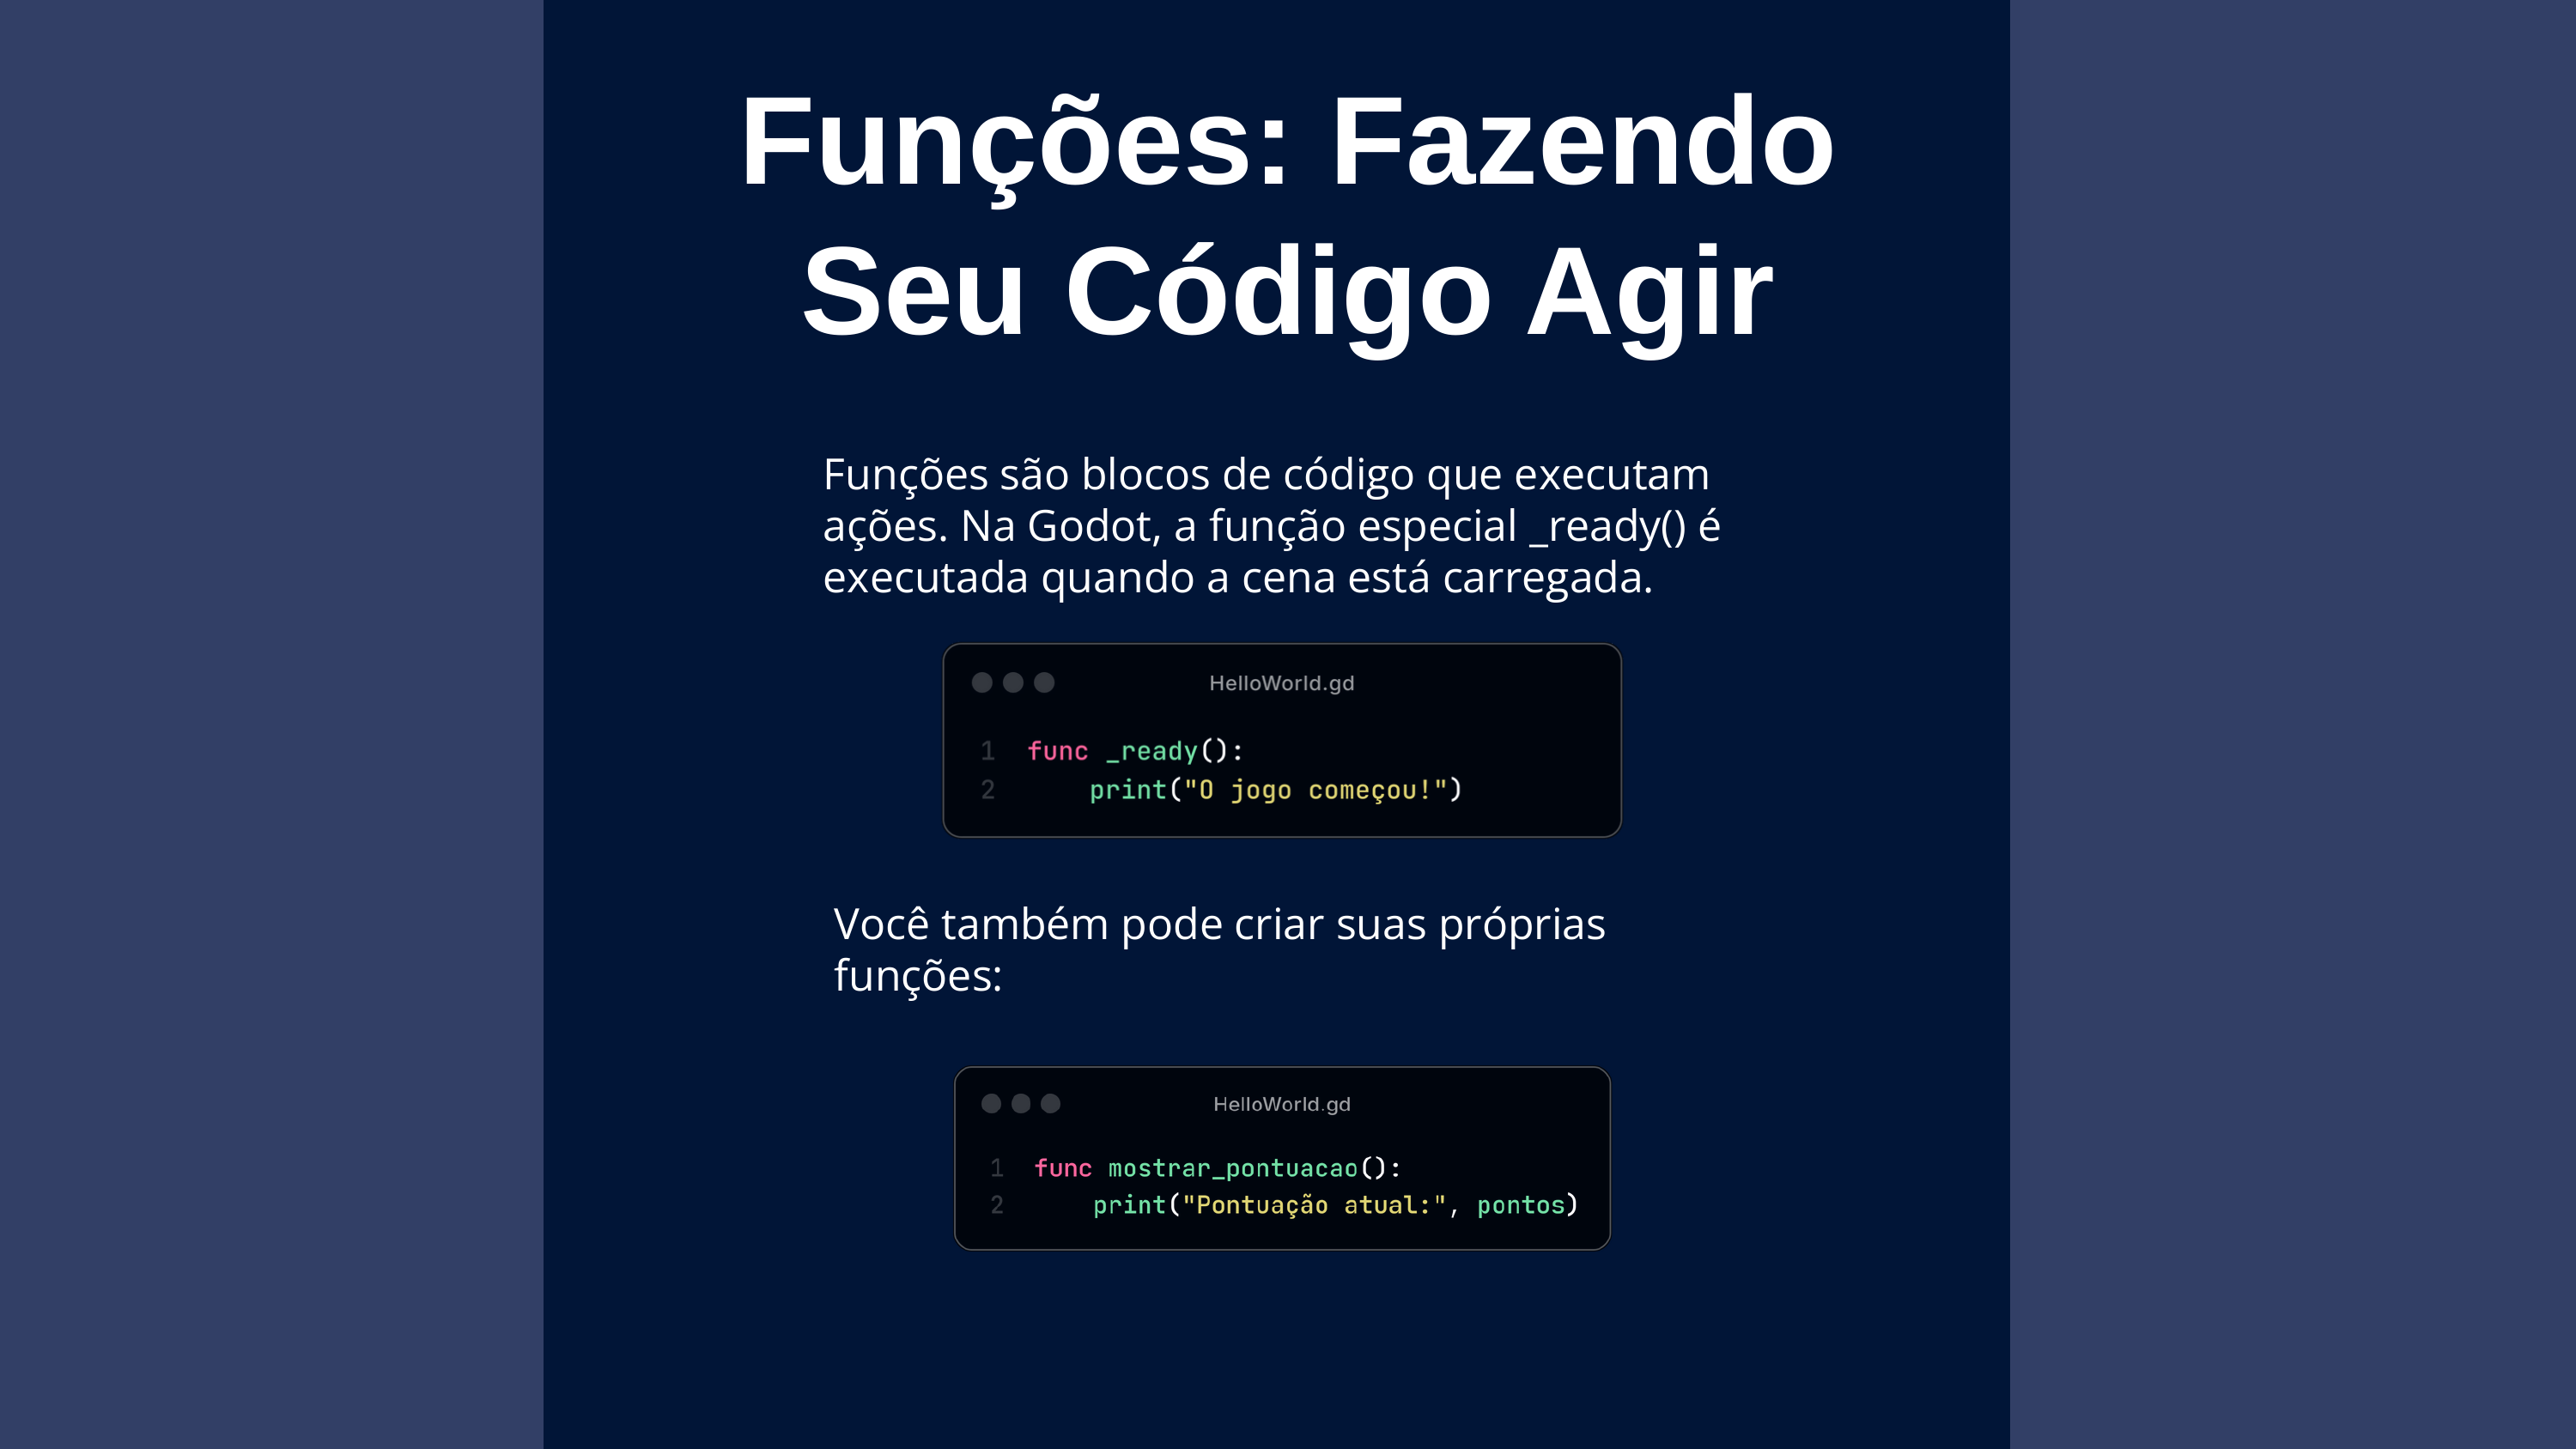

Funções: Fazendo Seu Código Agir
Funções são blocos de código que executam ações. Na Godot, a função especial _ready() é executada quando a cena está carregada.

Você também pode criar suas próprias funções: